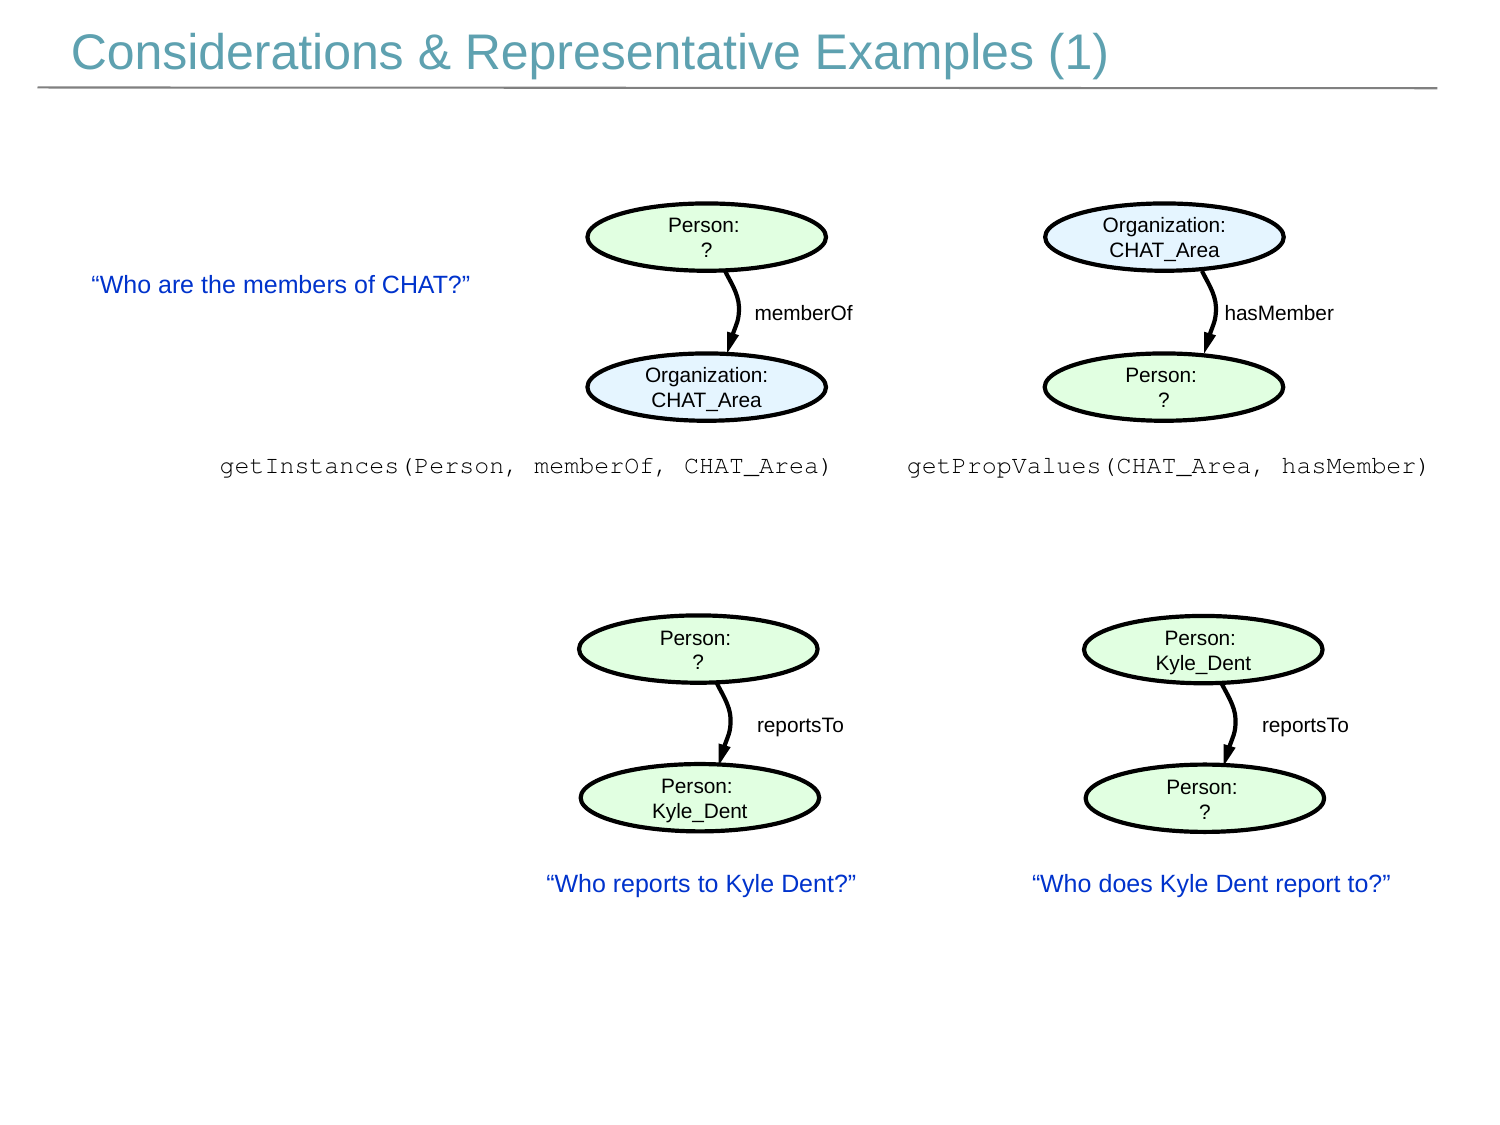

Considerations & Representative Examples (1)
Person:
?
Organization: CHAT_Area
“Who are the members of CHAT?”

hasMember
memberOf
Organization: CHAT_Area
Person:
?
getPropValues(CHAT_Area, hasMember)
getInstances(Person, memberOf, CHAT_Area)
Person:
?
Person:
Kyle_Dent

reportsTo
reportsTo
Person:
Kyle_Dent
Person:
?
“Who reports to Kyle Dent?”
“Who does Kyle Dent report to?”